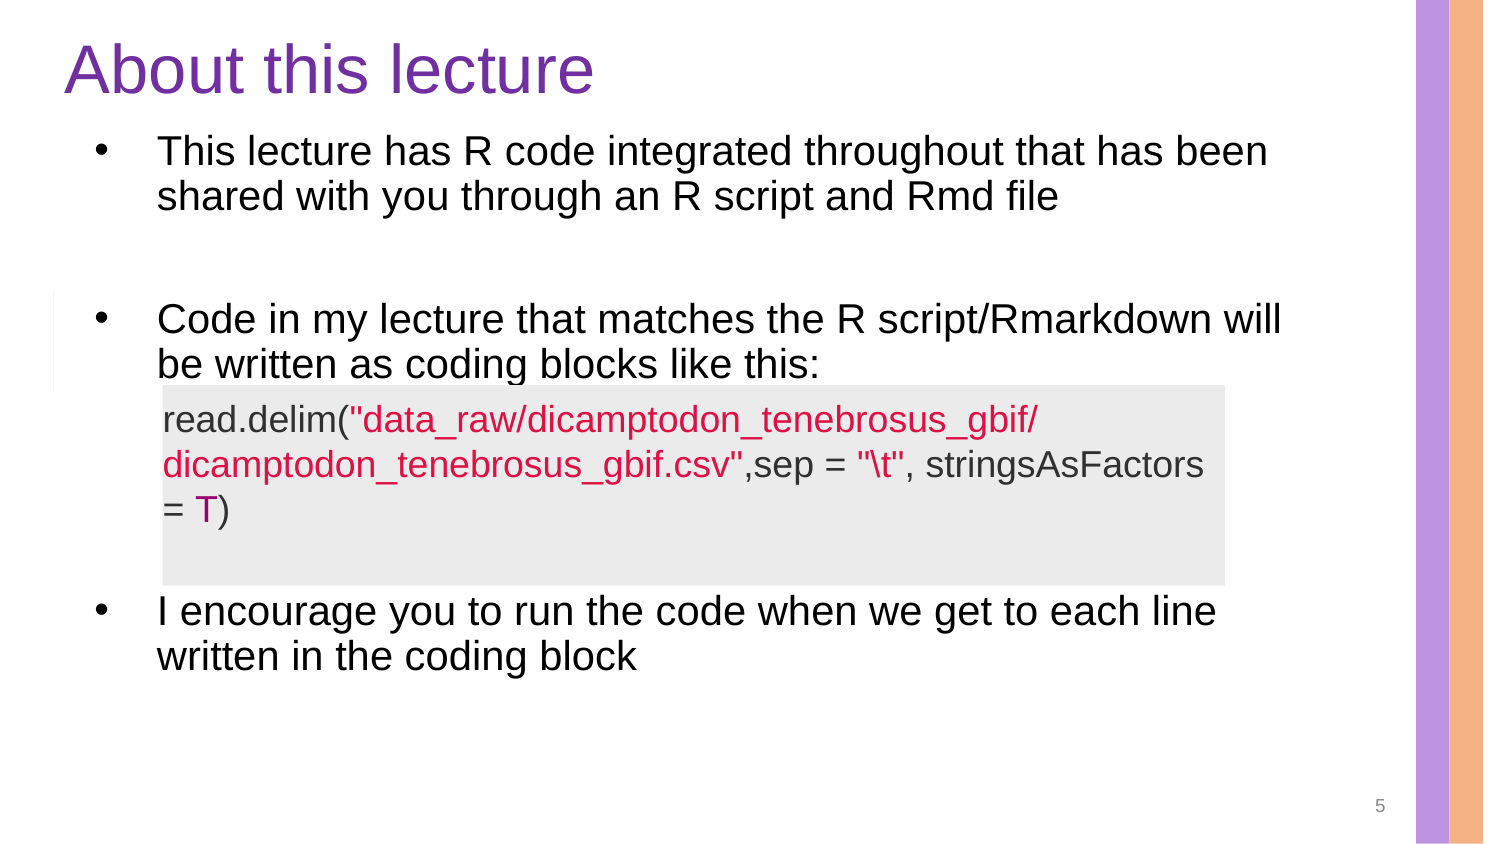

# About this lecture

This lecture has R code integrated throughout that has been shared with you through an R script and Rmd file

Code in my lecture that matches the R script/Rmarkdown will be written as coding blocks like this:

I encourage you to run the code when we get to each line written in the coding block

read.delim("data_raw/dicamptodon_tenebrosus_gbif/dicamptodon_tenebrosus_gbif.csv",sep = "\t", stringsAsFactors = T)
5